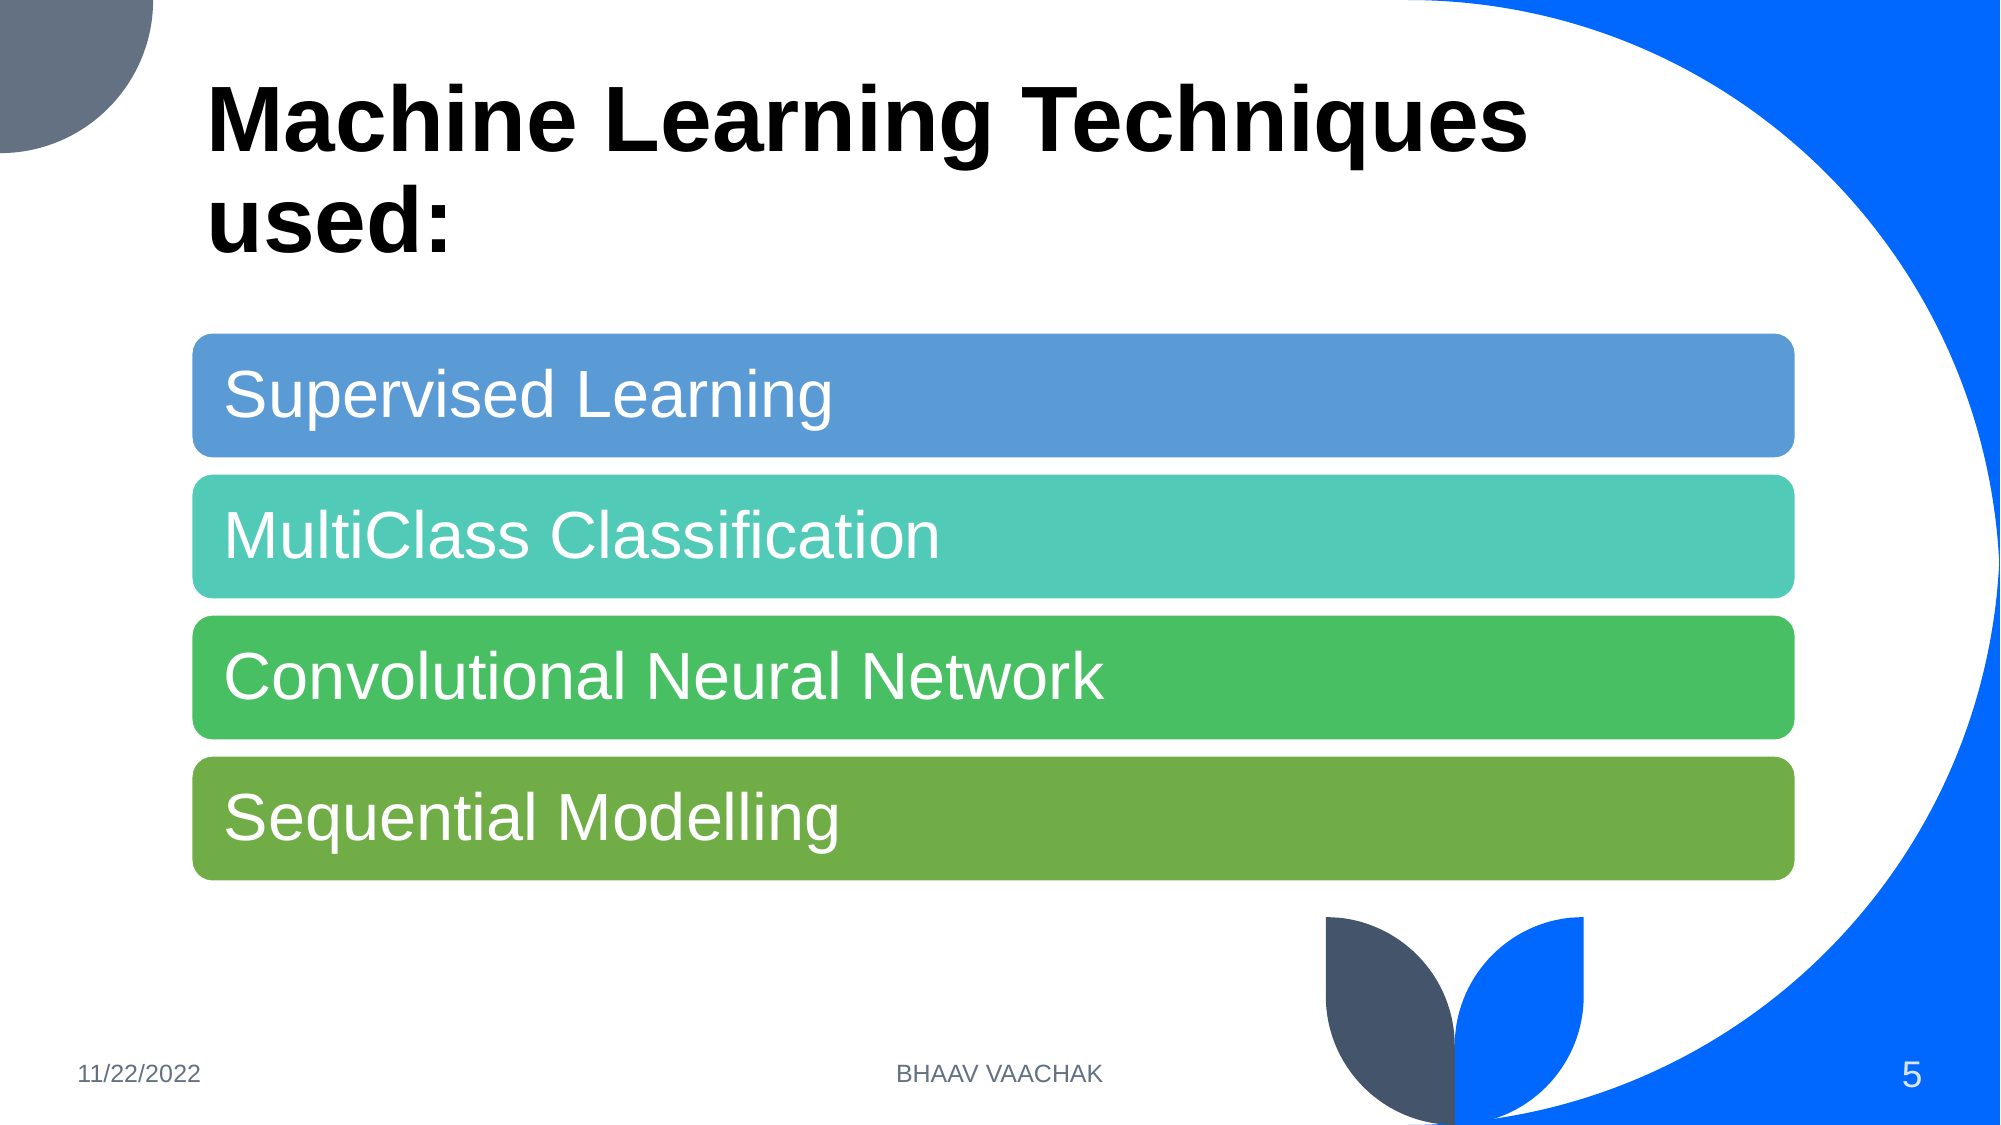

# Machine Learning Techniques used:
Supervised Learning
MultiClass Classification
Convolutional Neural Network
Sequential Modelling
11/22/2022
BHAAV VAACHAK
5